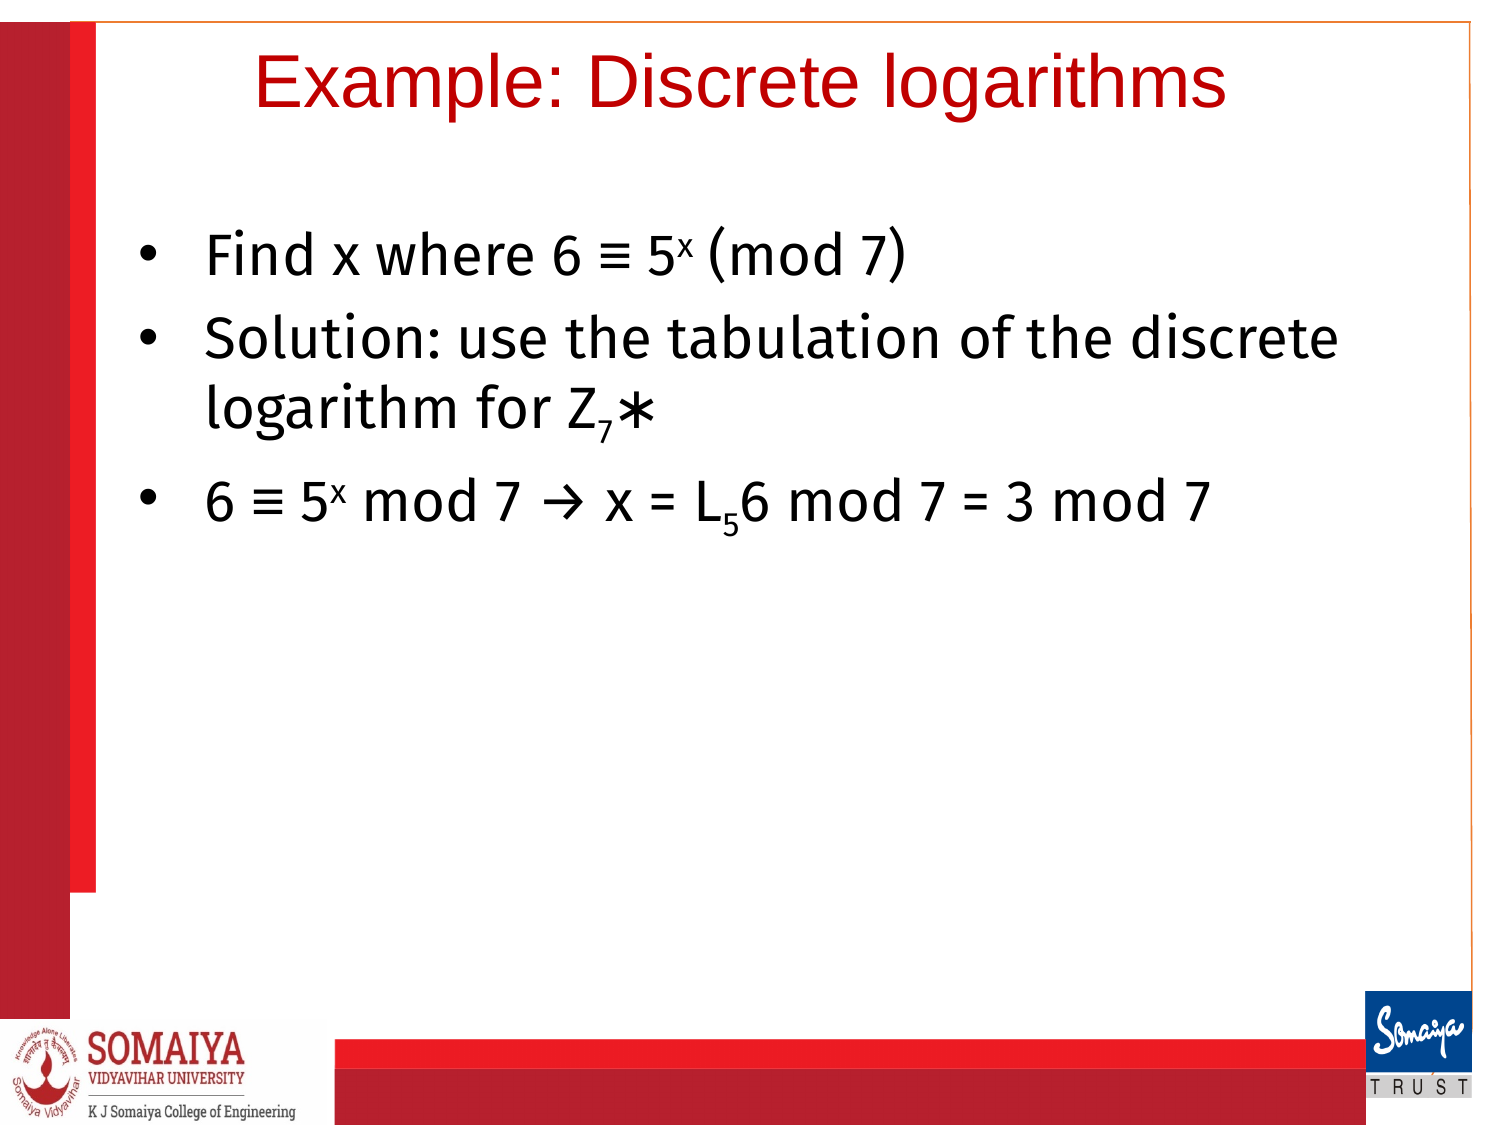

# Example: Discrete logarithms
Find x where 6 ≡ 5x (mod 7)
Solution: use the tabulation of the discrete logarithm for Z7∗
6 ≡ 5x mod 7 → x = L56 mod 7 = 3 mod 7